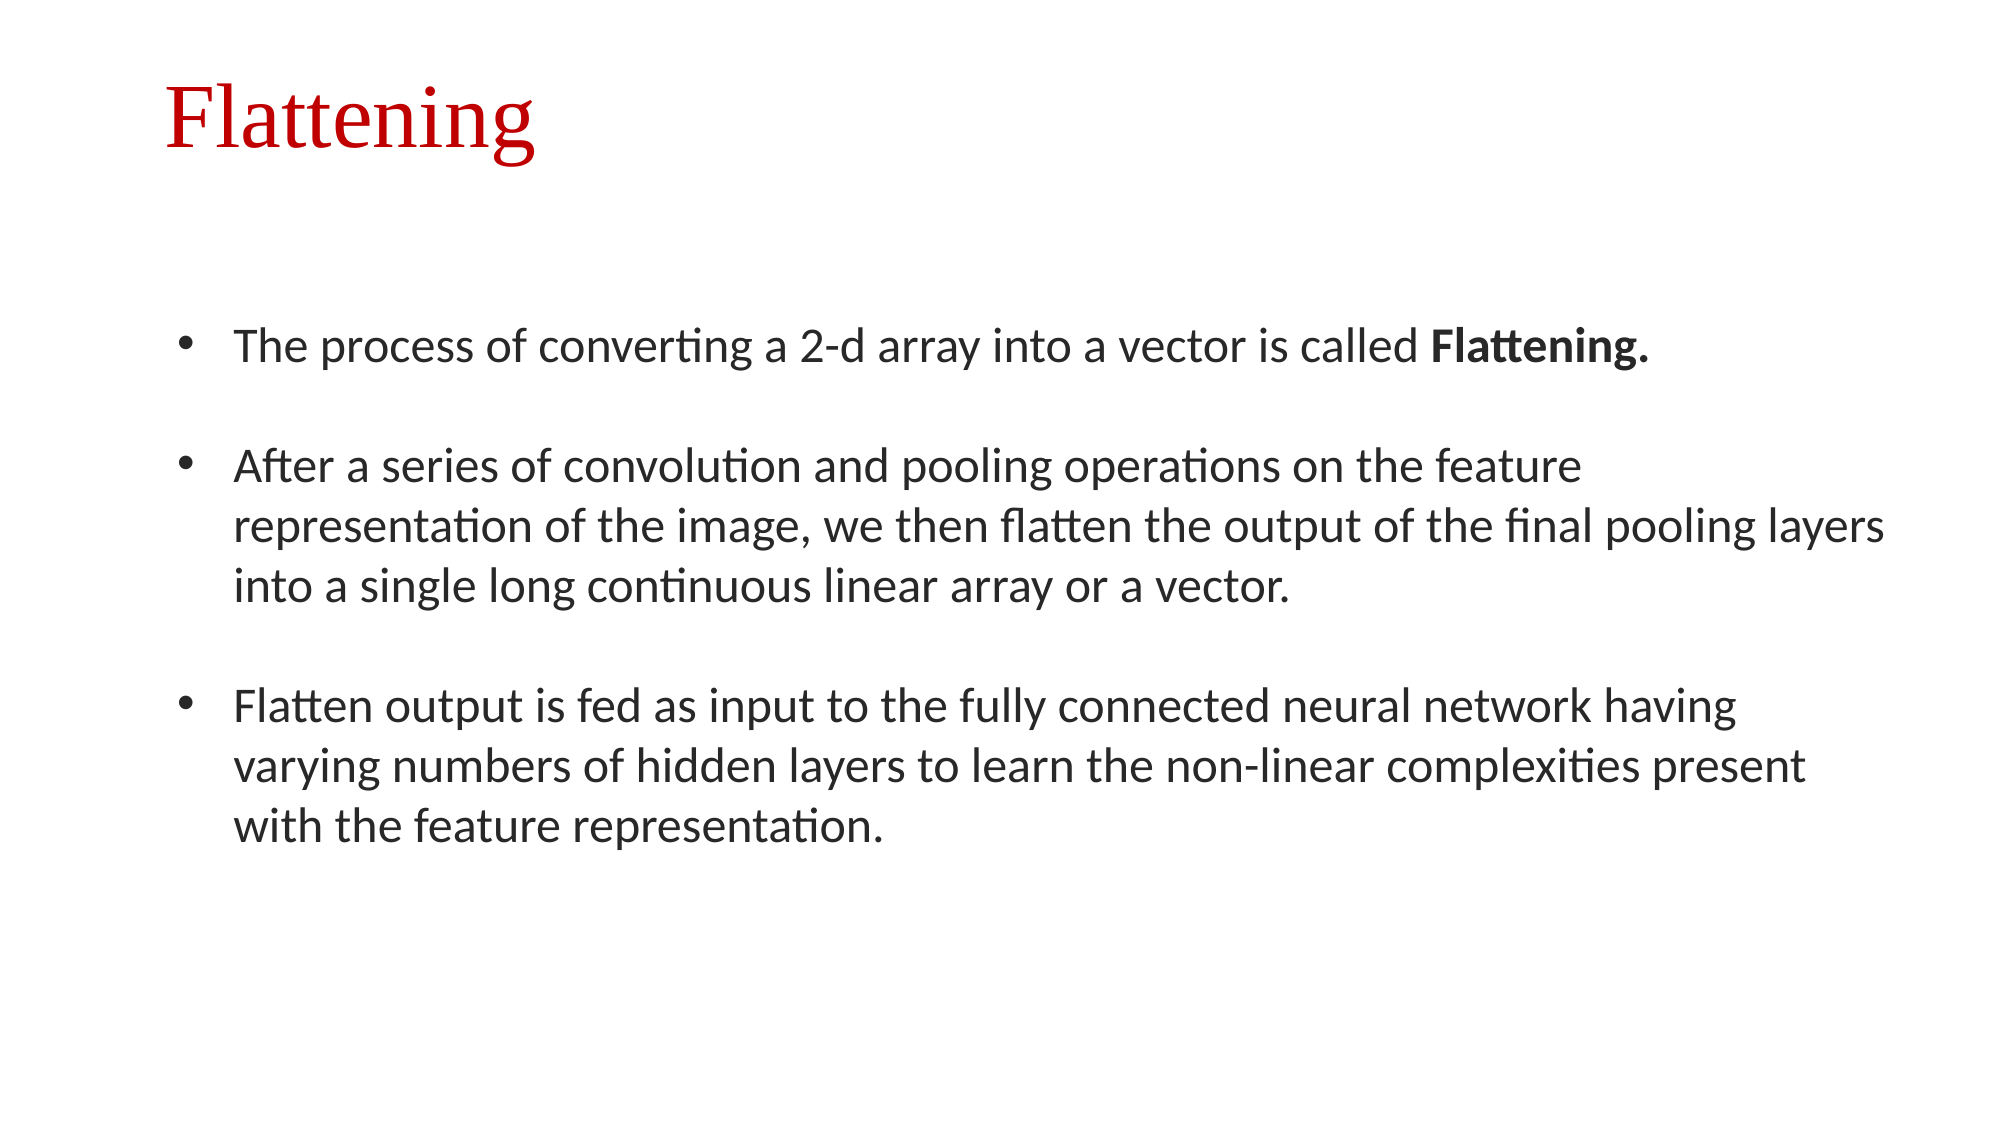

# Flattening
The process of converting a 2-d array into a vector is called Flattening.

After a series of convolution and pooling operations on the feature representation of the image, we then flatten the output of the final pooling layers into a single long continuous linear array or a vector.

Flatten output is fed as input to the fully connected neural network having varying numbers of hidden layers to learn the non-linear complexities present with the feature representation.